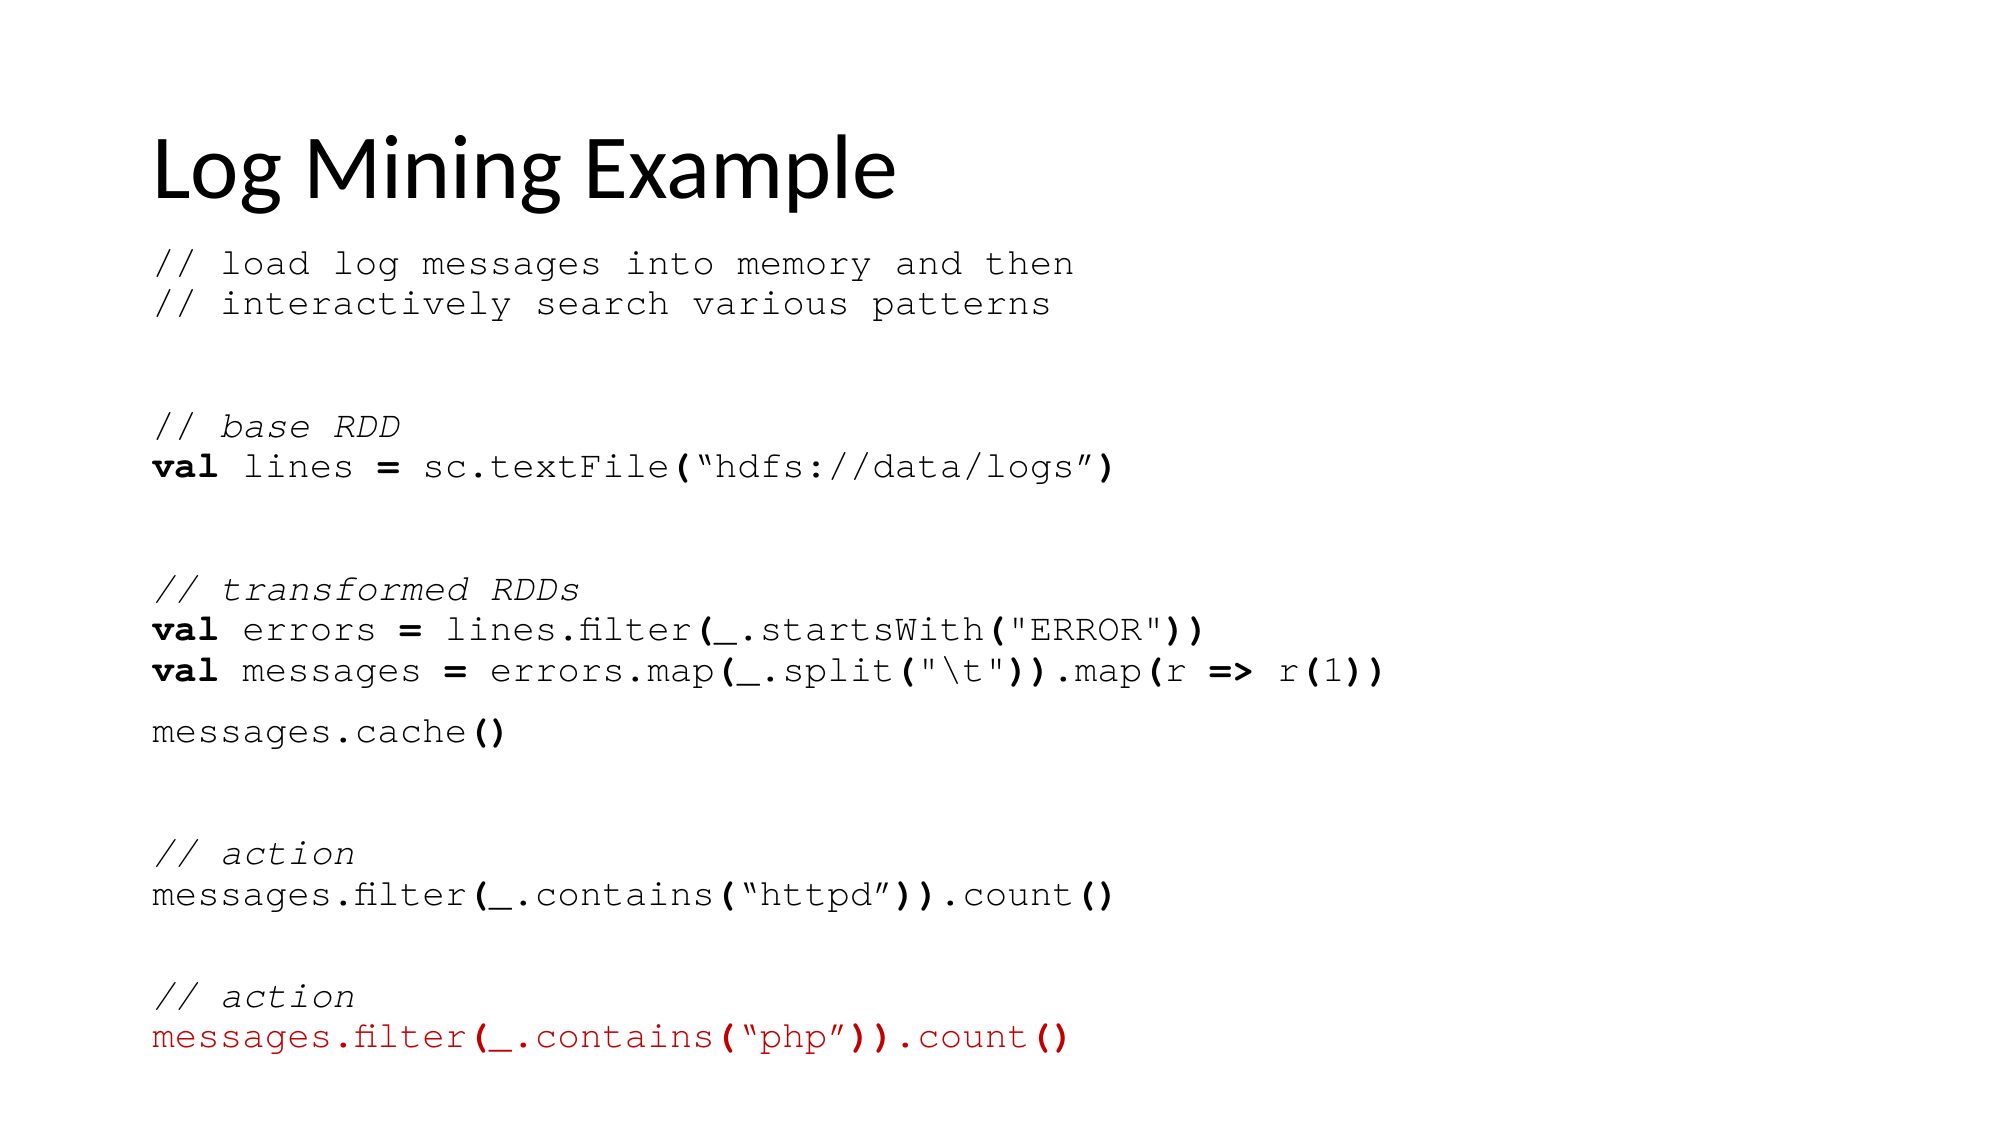

# Log Mining Example
// load log messages into memory and then
// interactively search various patterns

// base RDD
val lines = sc.textFile(“hdfs://data/logs”)

// transformed RDDs
val errors = lines.filter(_.startsWith("ERROR"))
val messages = errors.map(_.split("\t")).map(r => r(1))
messages.cache()

// action
messages.filter(_.contains(“httpd”)).count()
// action
messages.filter(_.contains(“php”)).count()